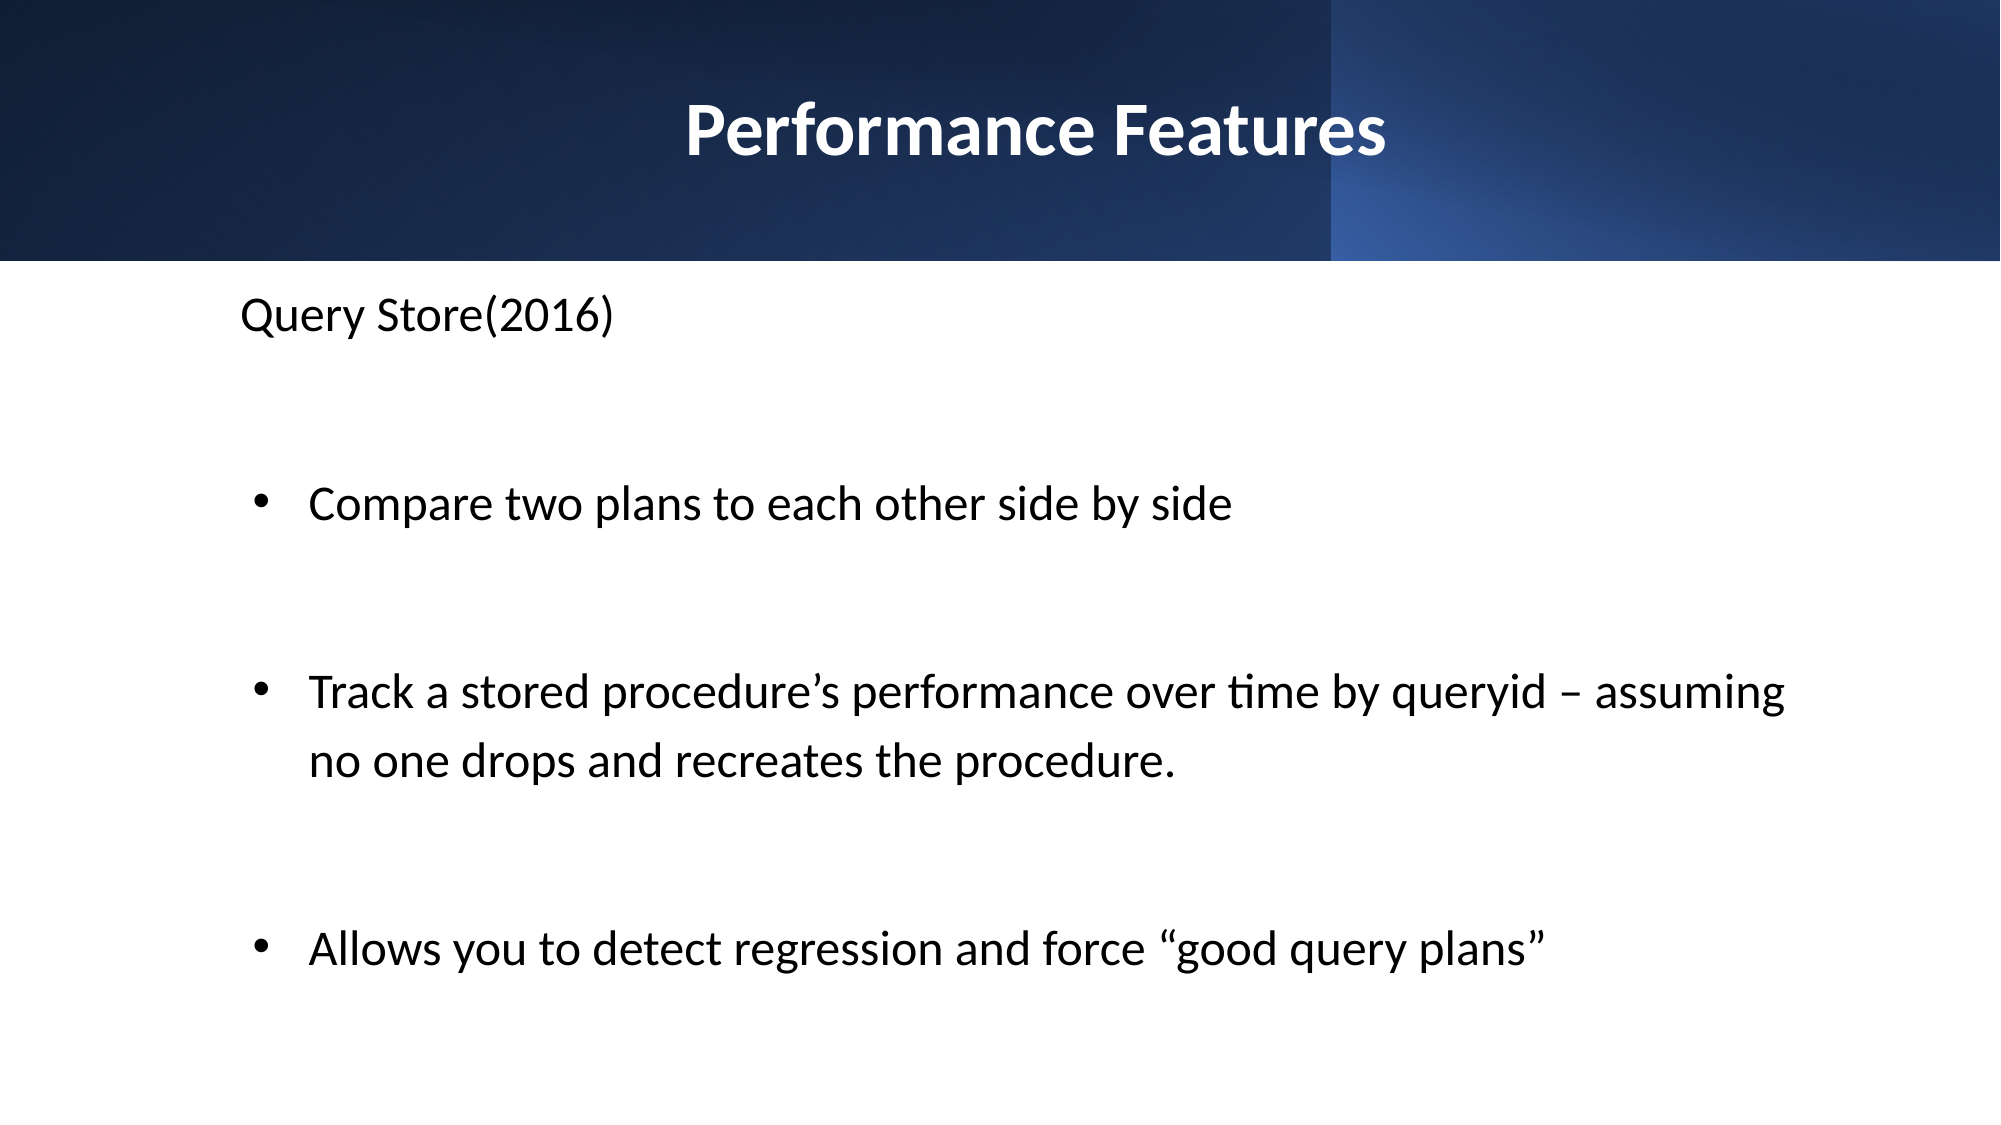

# Performance Features
Query Store(2016)

Compare two plans to each other side by side​

Track a stored procedure’s performance over time by queryid – assuming no one drops and recreates the procedure.

Allows you to detect regression and force “good query plans”